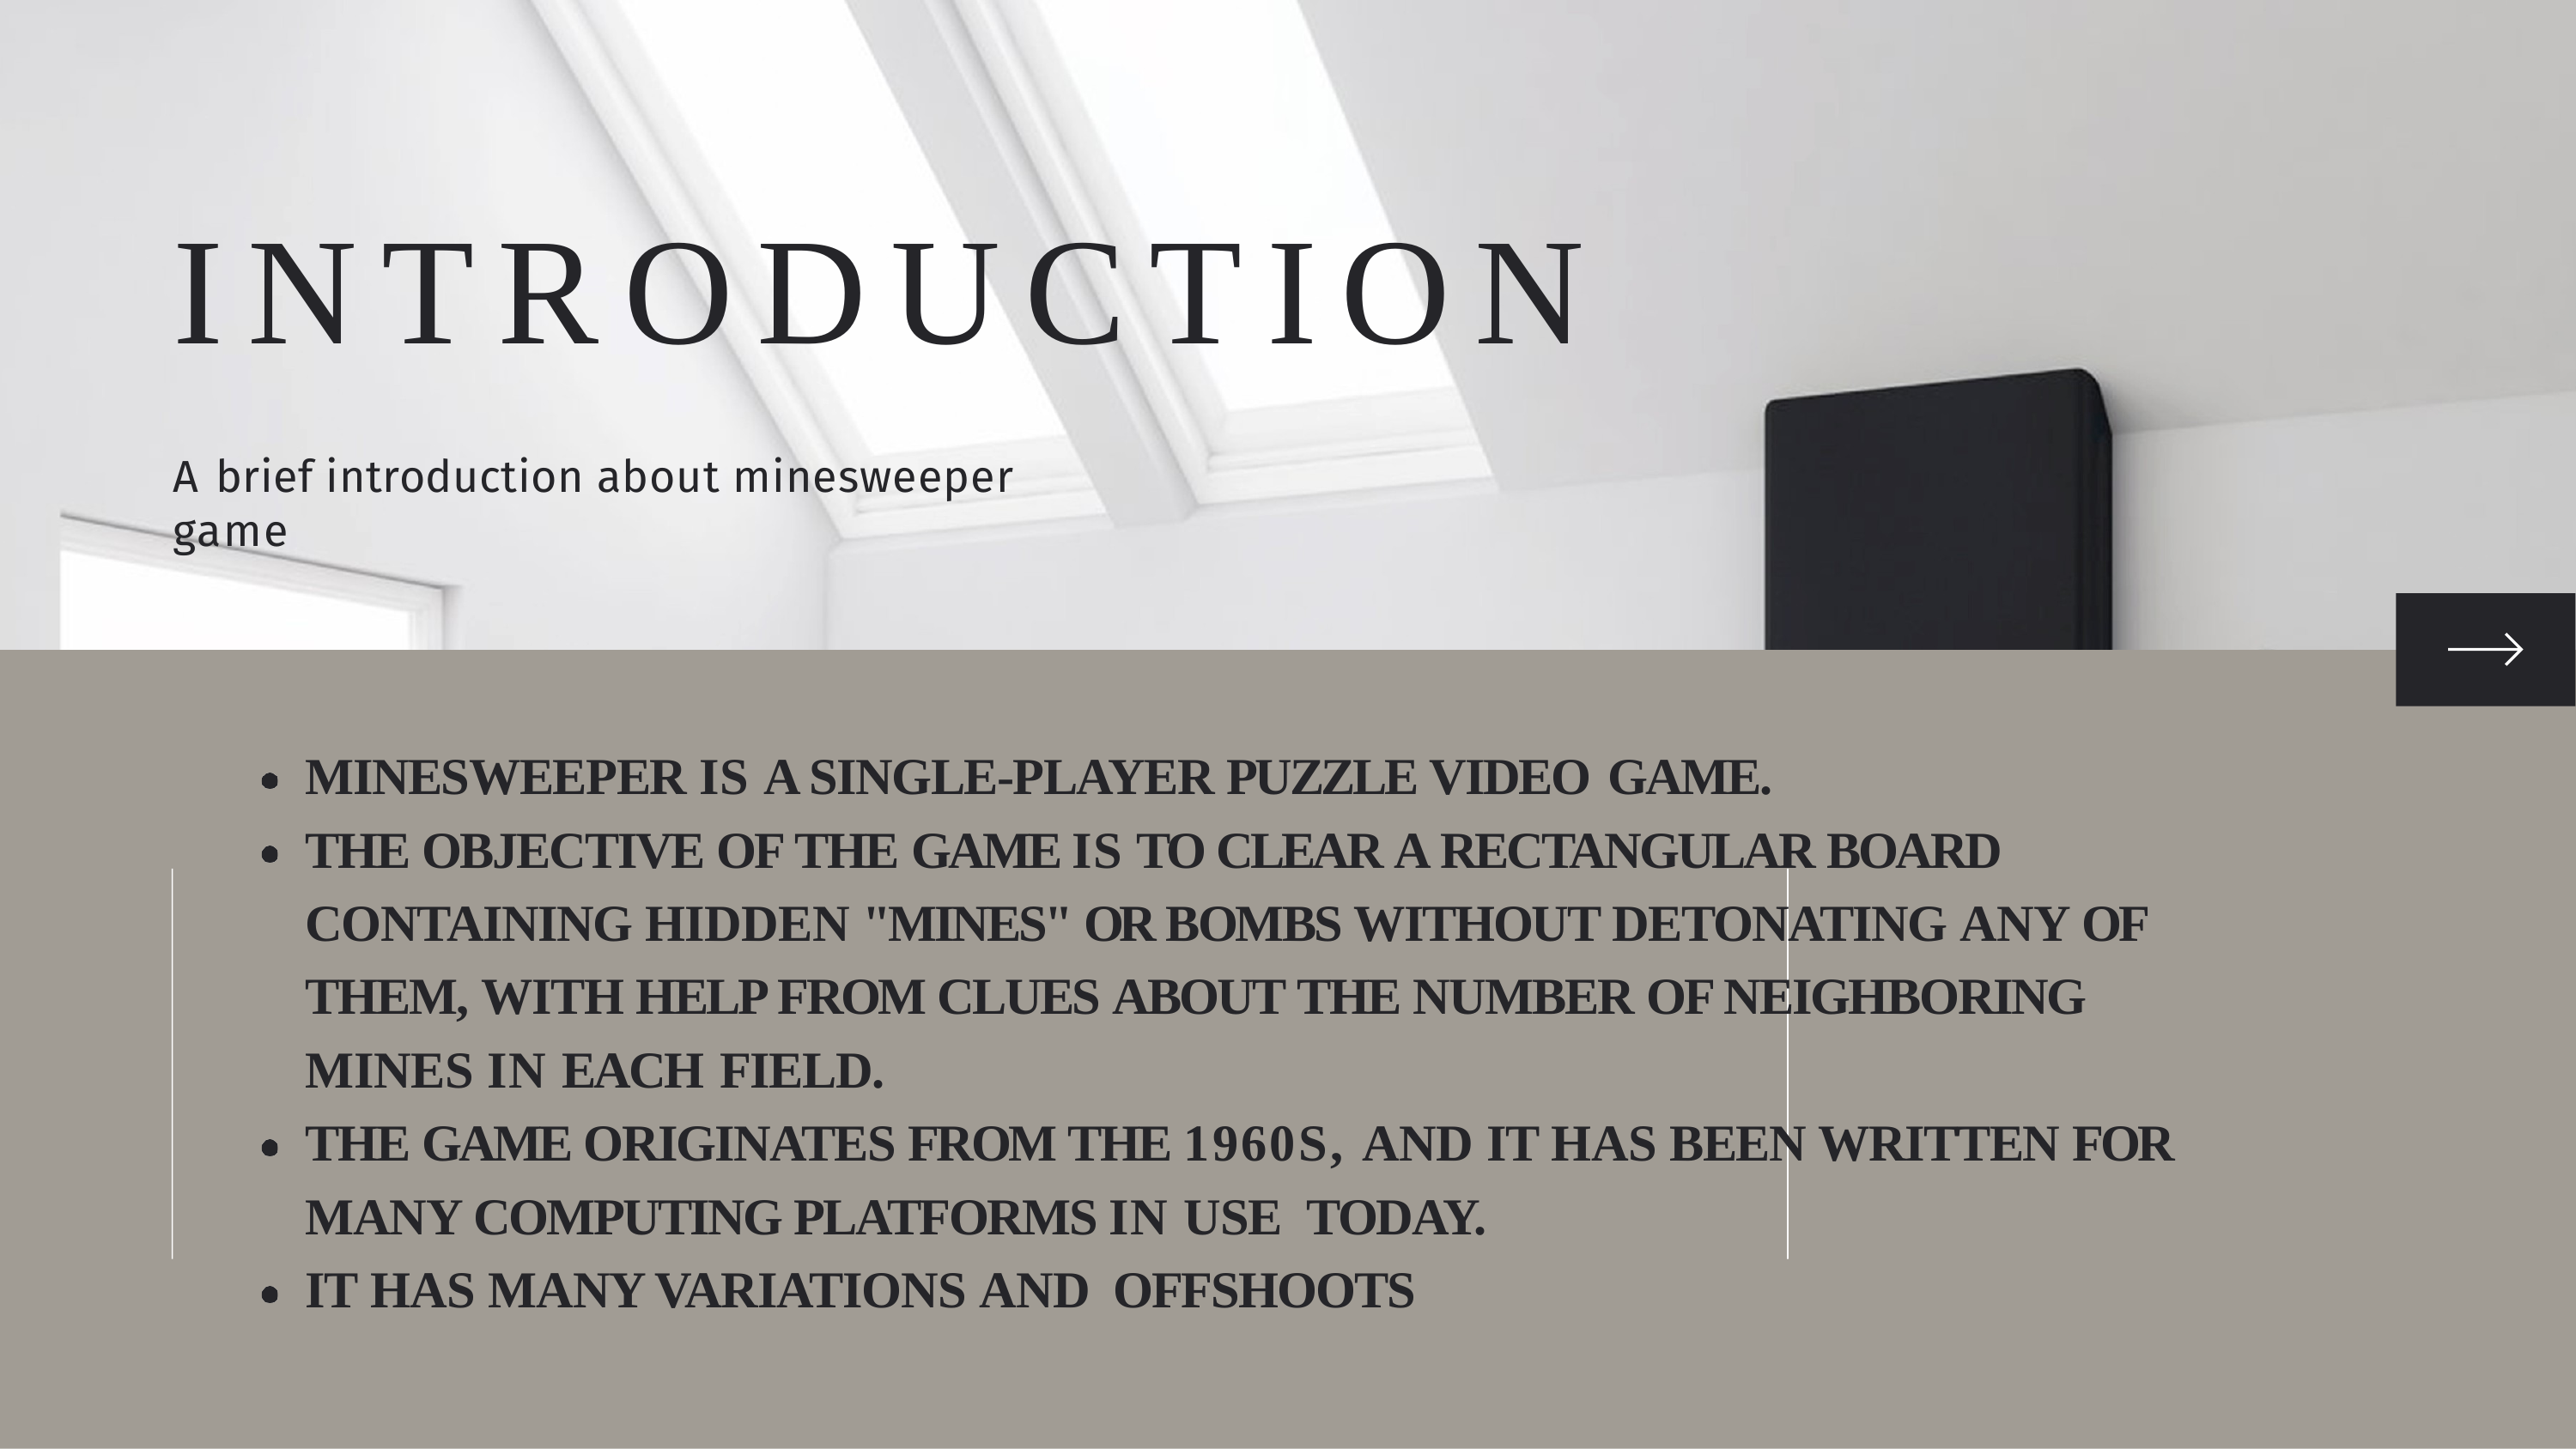

# INTRODUCTION
A brief introduction about minesweeper game
MINESWEEPER IS A SINGLE-PLAYER PUZZLE VIDEO GAME.
THE OBJECTIVE OF THE GAME IS TO CLEAR A RECTANGULAR BOARD  CONTAINING HIDDEN "MINES" OR BOMBS WITHOUT DETONATING ANY OF  THEM, WITH HELP FROM CLUES ABOUT THE NUMBER OF NEIGHBORING  MINES IN EACH FIELD.
THE GAME ORIGINATES FROM THE 1960S, AND IT HAS BEEN WRITTEN FOR  MANY COMPUTING PLATFORMS IN USE TODAY.
IT HAS MANY VARIATIONS AND OFFSHOOTS